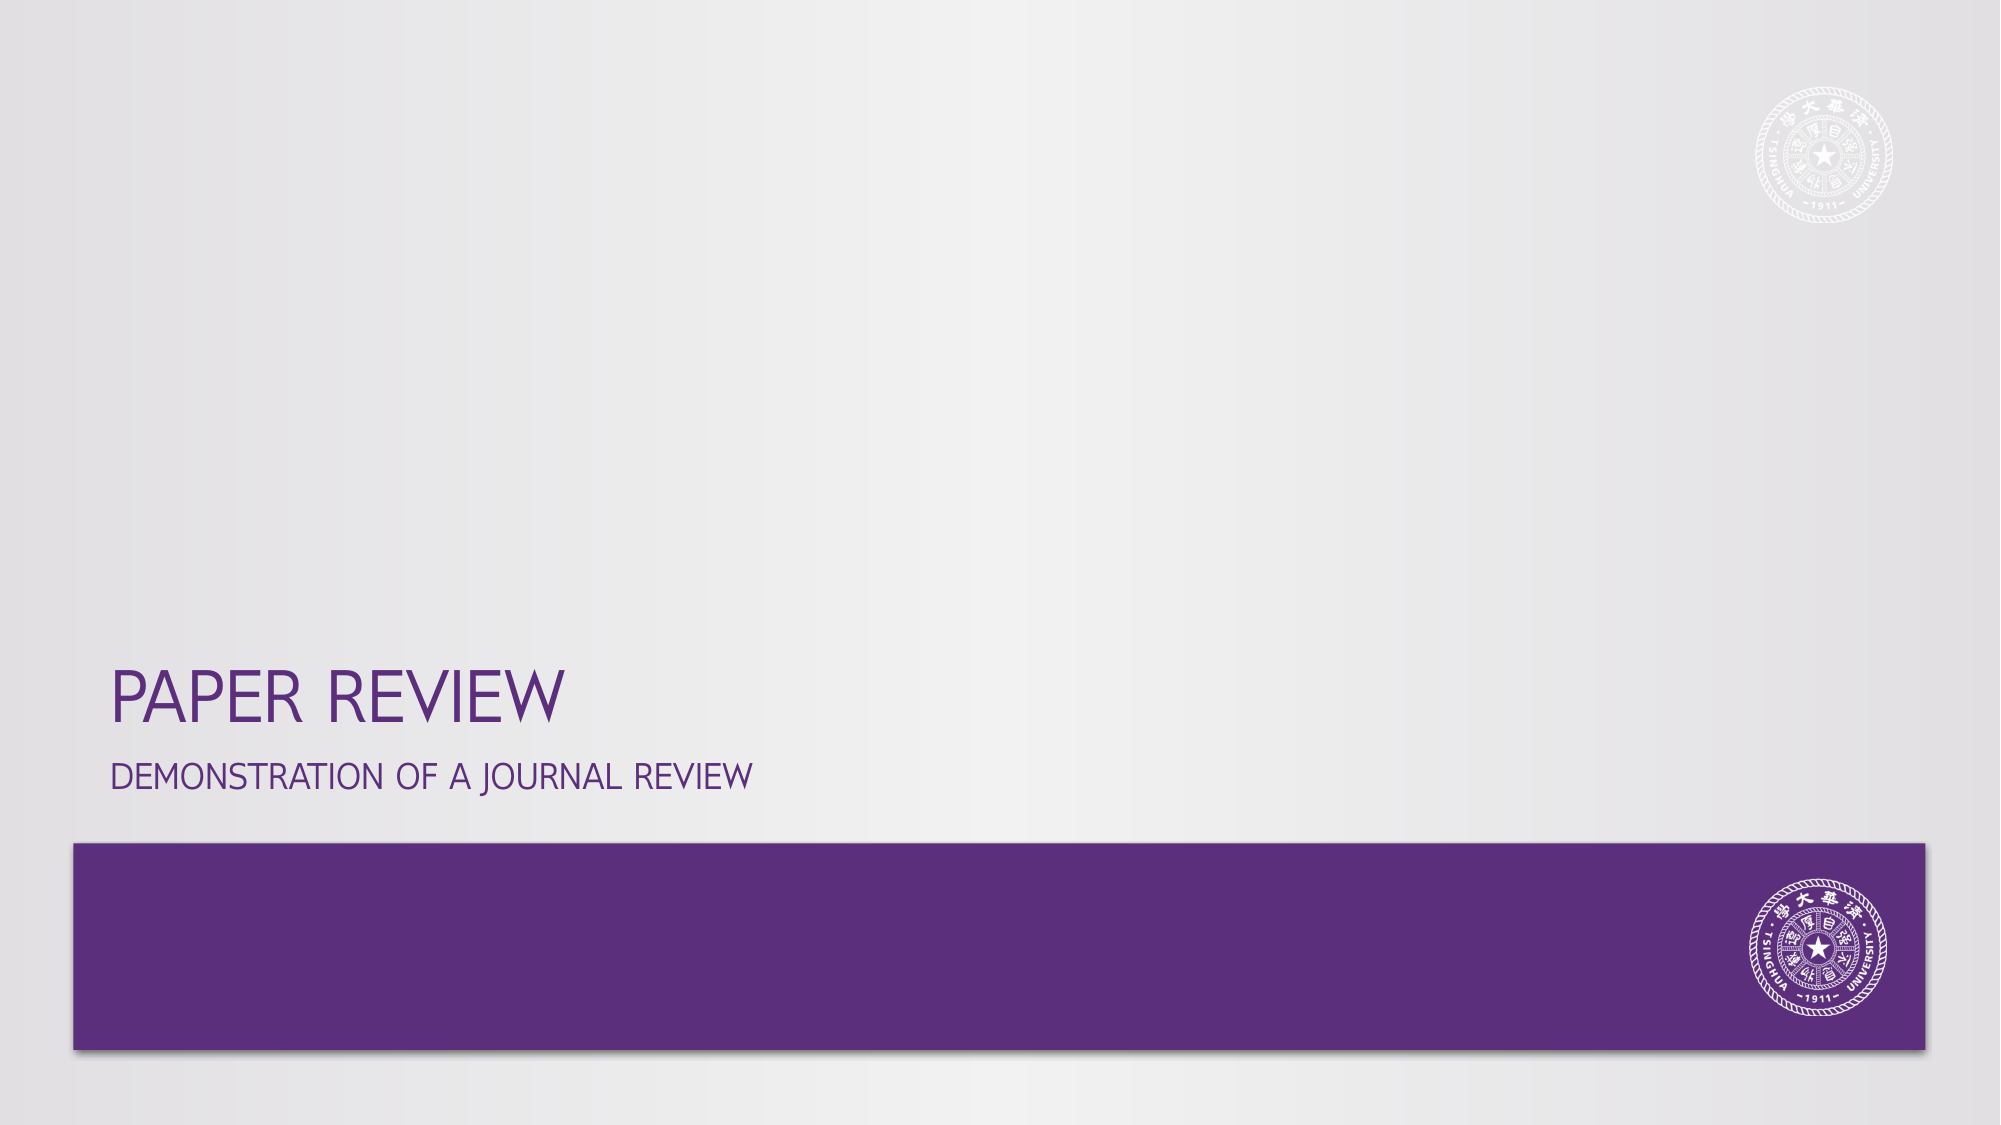

# Paper review
Demonstration of a journal review